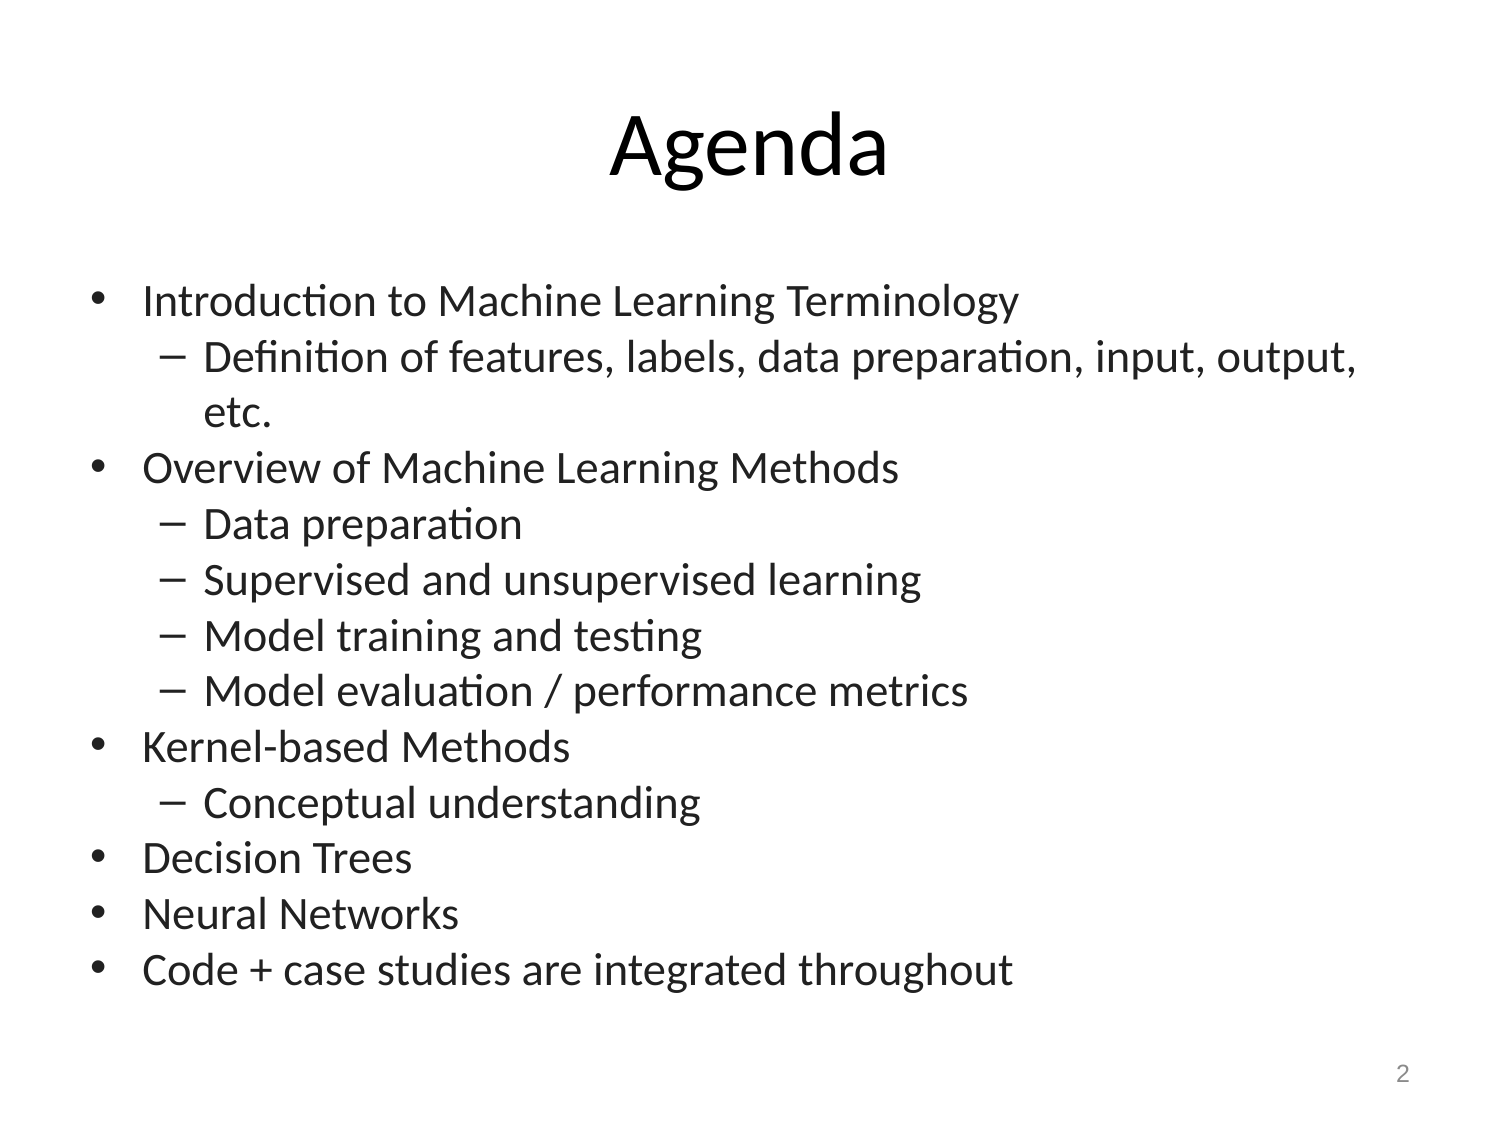

# Agenda
Introduction to Machine Learning Terminology
Definition of features, labels, data preparation, input, output, etc.
Overview of Machine Learning Methods
Data preparation
Supervised and unsupervised learning
Model training and testing
Model evaluation / performance metrics
Kernel-based Methods
Conceptual understanding
Decision Trees
Neural Networks
Code + case studies are integrated throughout
2